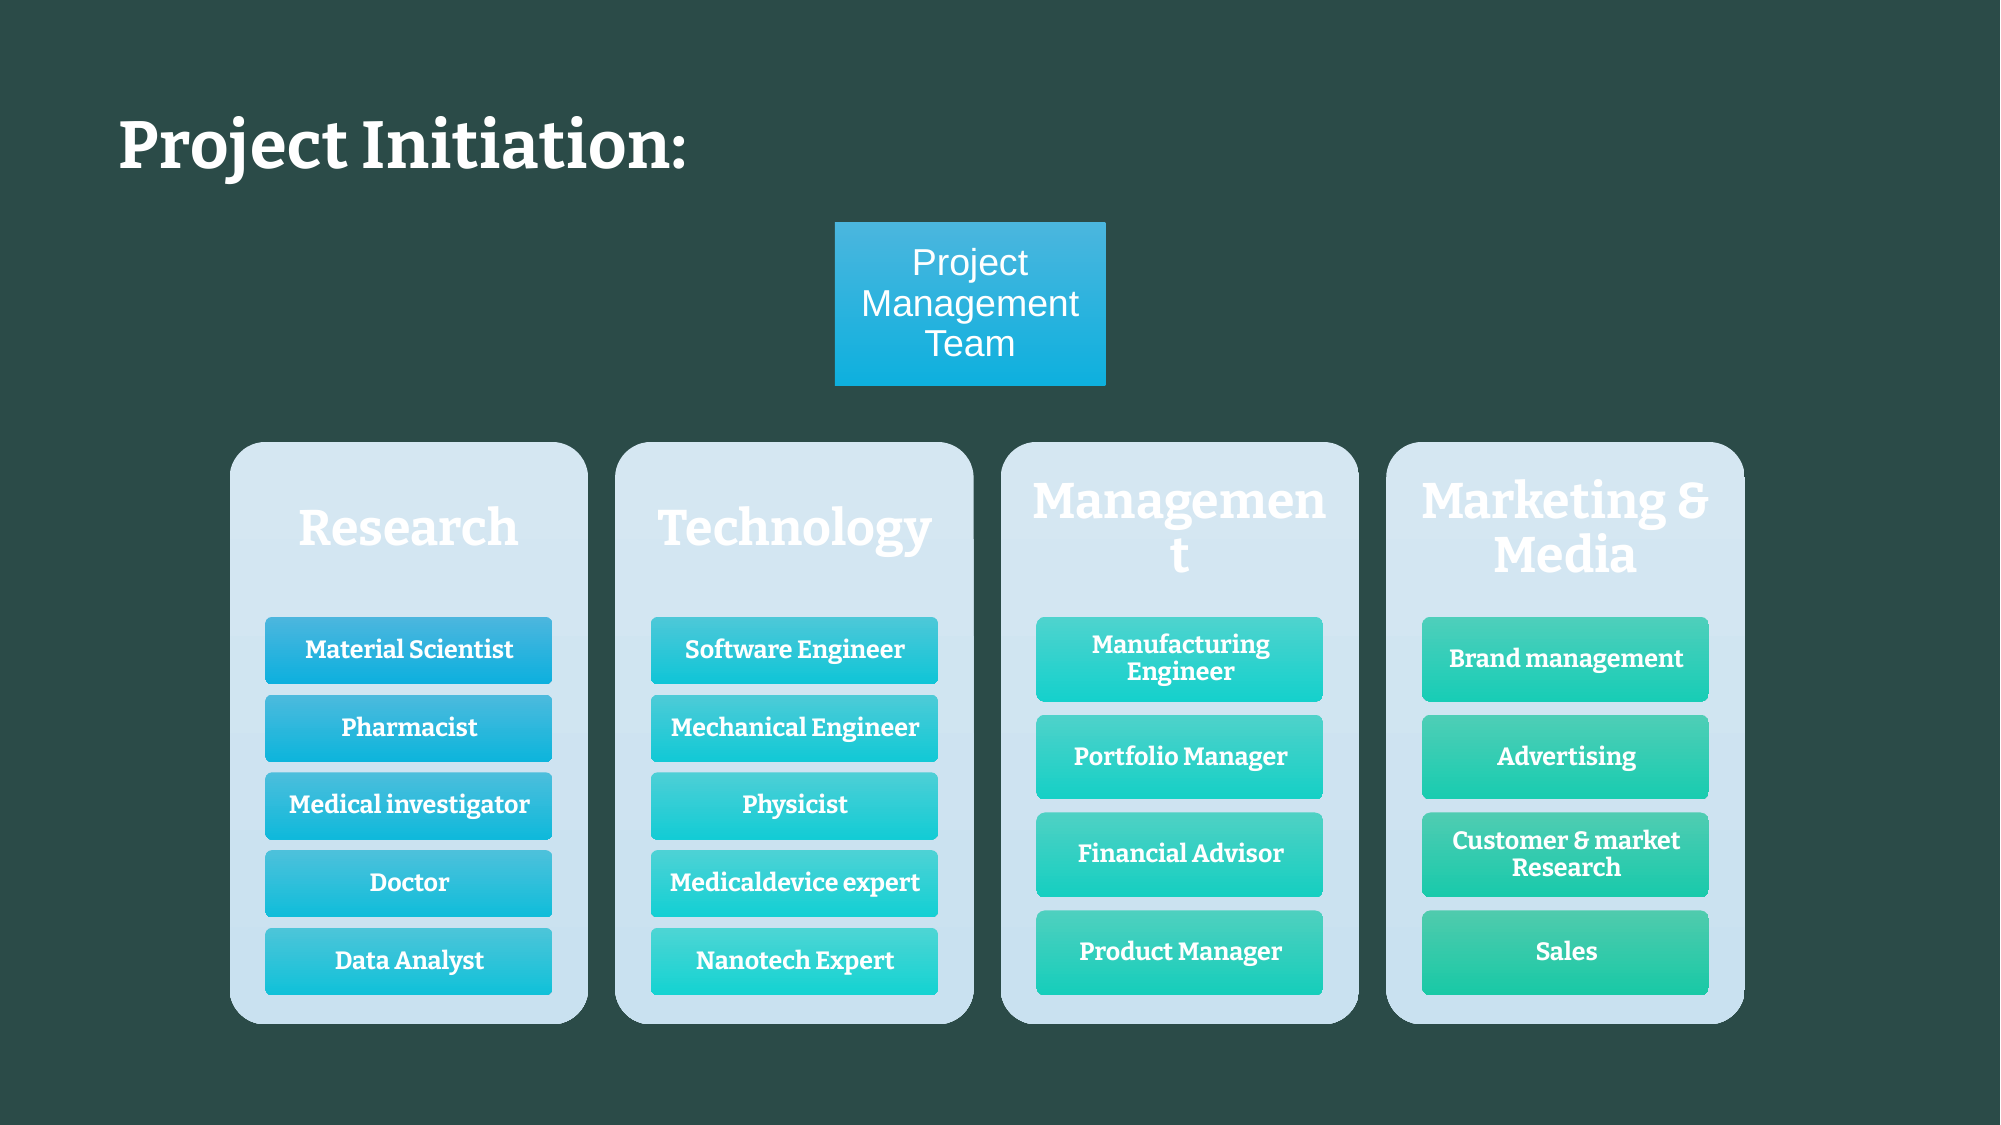

# Project Initiation:
Project Management Team
Research
Material Scientist
Pharmacist
Medical investigator
Doctor
Data Analyst
Technology
Software Engineer
Mechanical Engineer
Physicist
Medicaldevice expert
Nanotech Expert
Management
Manufacturing Engineer
Portfolio Manager
Financial Advisor
Product Manager
Marketing & Media
Brand management
Advertising
Customer & market Research
Sales